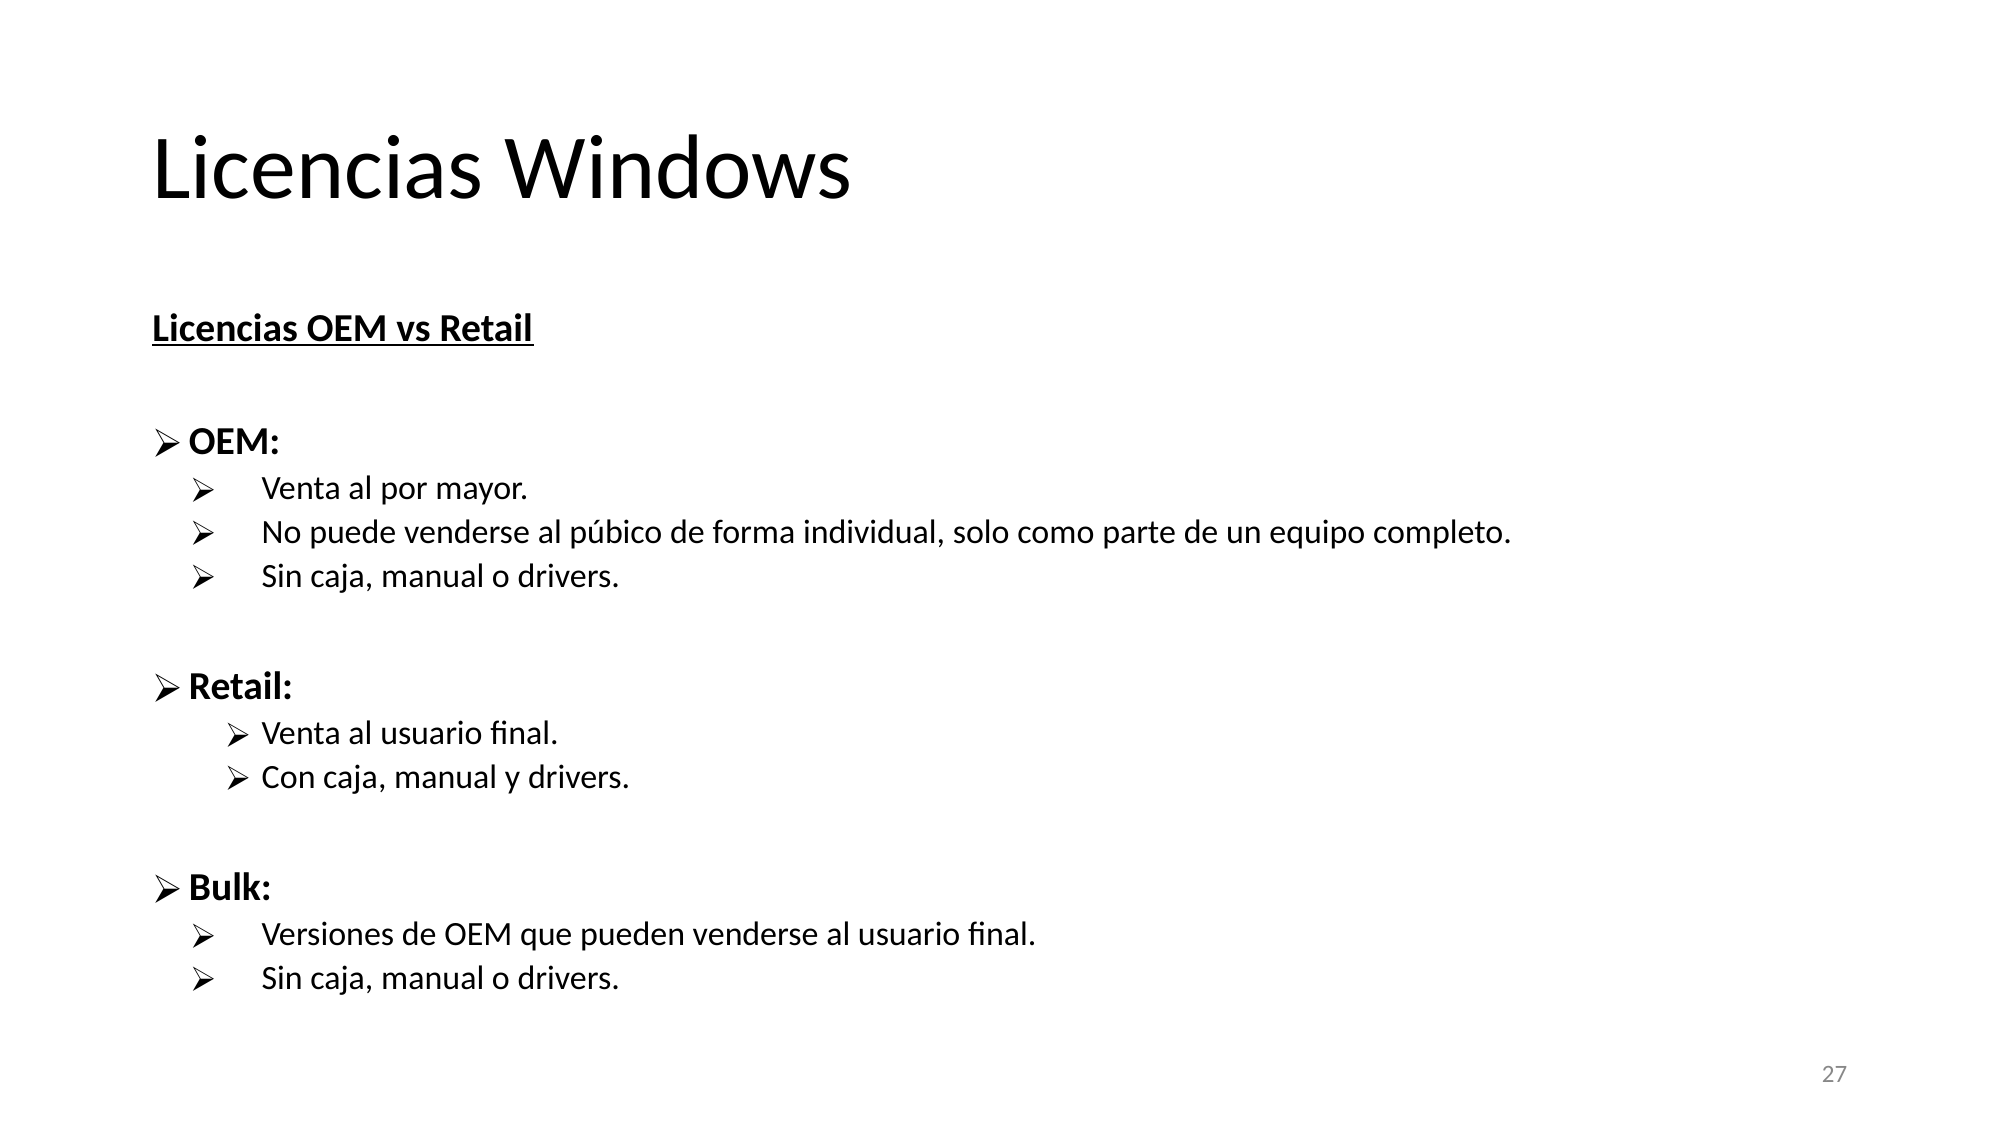

# Licencias Windows
Licencias OEM vs Retail

OEM:
Venta al por mayor.
No puede venderse al púbico de forma individual, solo como parte de un equipo completo.
Sin caja, manual o drivers.

Retail:
Venta al usuario final.
Con caja, manual y drivers.

Bulk:
Versiones de OEM que pueden venderse al usuario final.
Sin caja, manual o drivers.

27